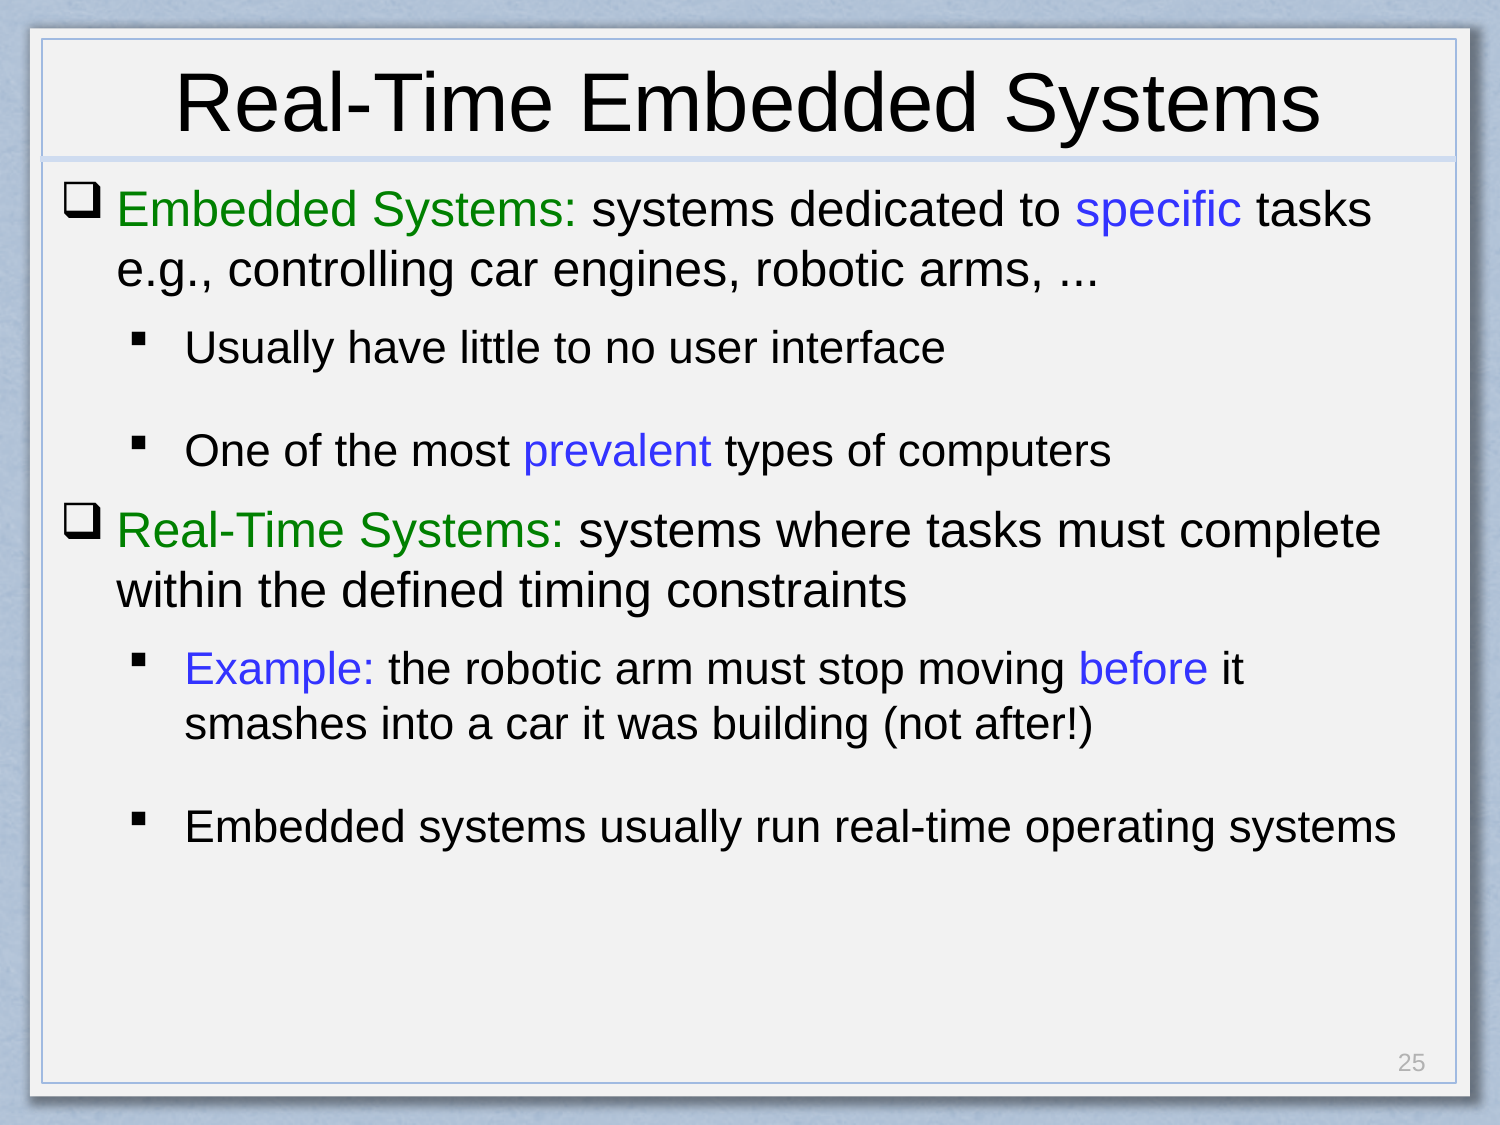

# Real-Time Embedded Systems
Embedded Systems: systems dedicated to specific tasks e.g., controlling car engines, robotic arms, ...

Usually have little to no user interface

One of the most prevalent types of computers

Real-Time Systems: systems where tasks must complete within the defined timing constraints

Example: the robotic arm must stop moving before it smashes into a car it was building (not after!)

Embedded systems usually run real-time operating systems
25